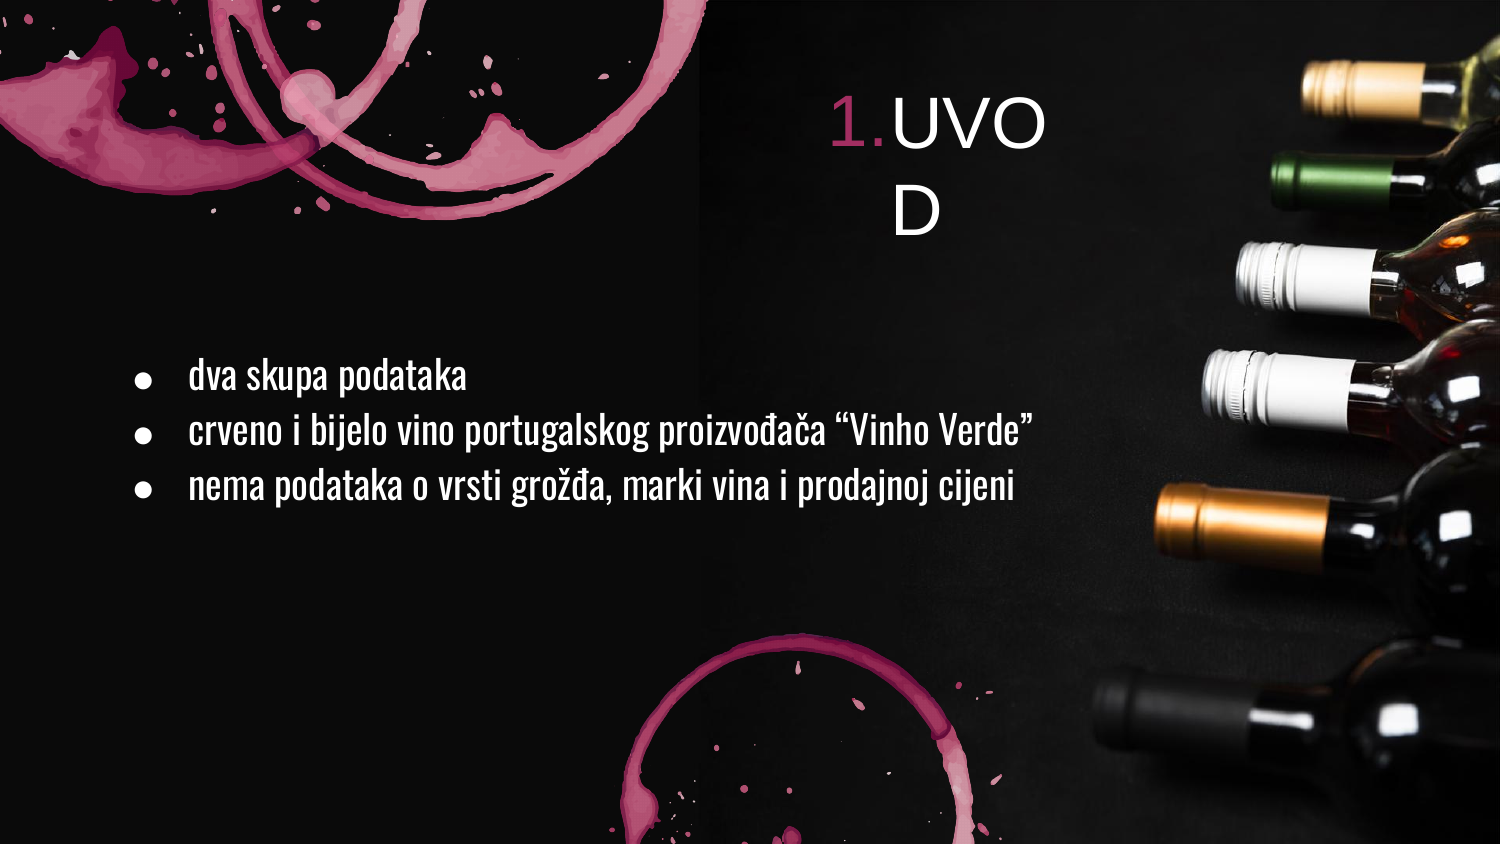

# UVOD
 1.

dva skupa podataka
crveno i bijelo vino portugalskog proizvođača “Vinho Verde”
nema podataka o vrsti grožđa, marki vina i prodajnoj cijeni